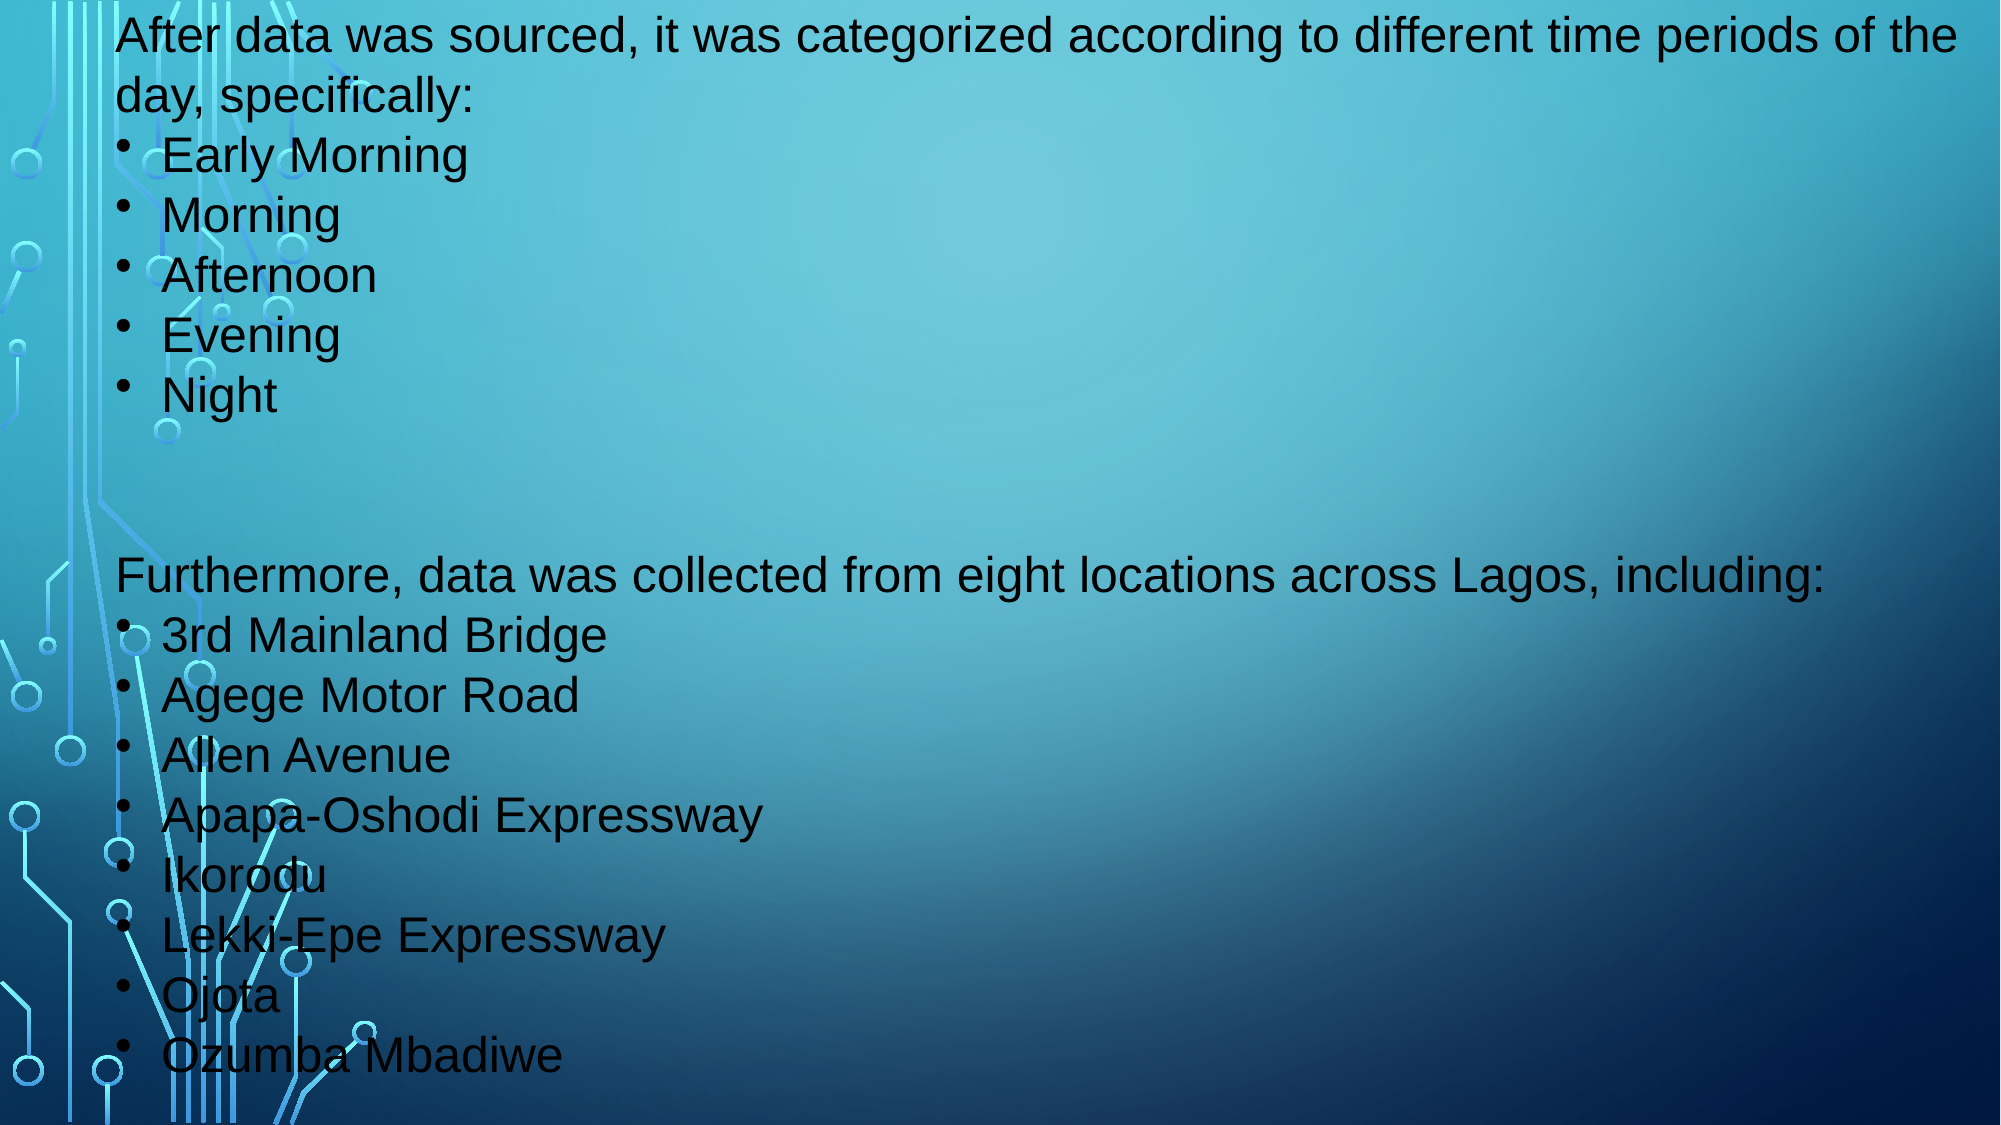

After data was sourced, it was categorized according to different time periods of the day, specifically:
  Early Morning
  Morning
  Afternoon
  Evening
  Night

Furthermore, data was collected from eight locations across Lagos, including:
  3rd Mainland Bridge
  Agege Motor Road
  Allen Avenue
  Apapa-Oshodi Expressway
  Ikorodu
  Lekki-Epe Expressway
  Ojota
  Ozumba Mbadiwe